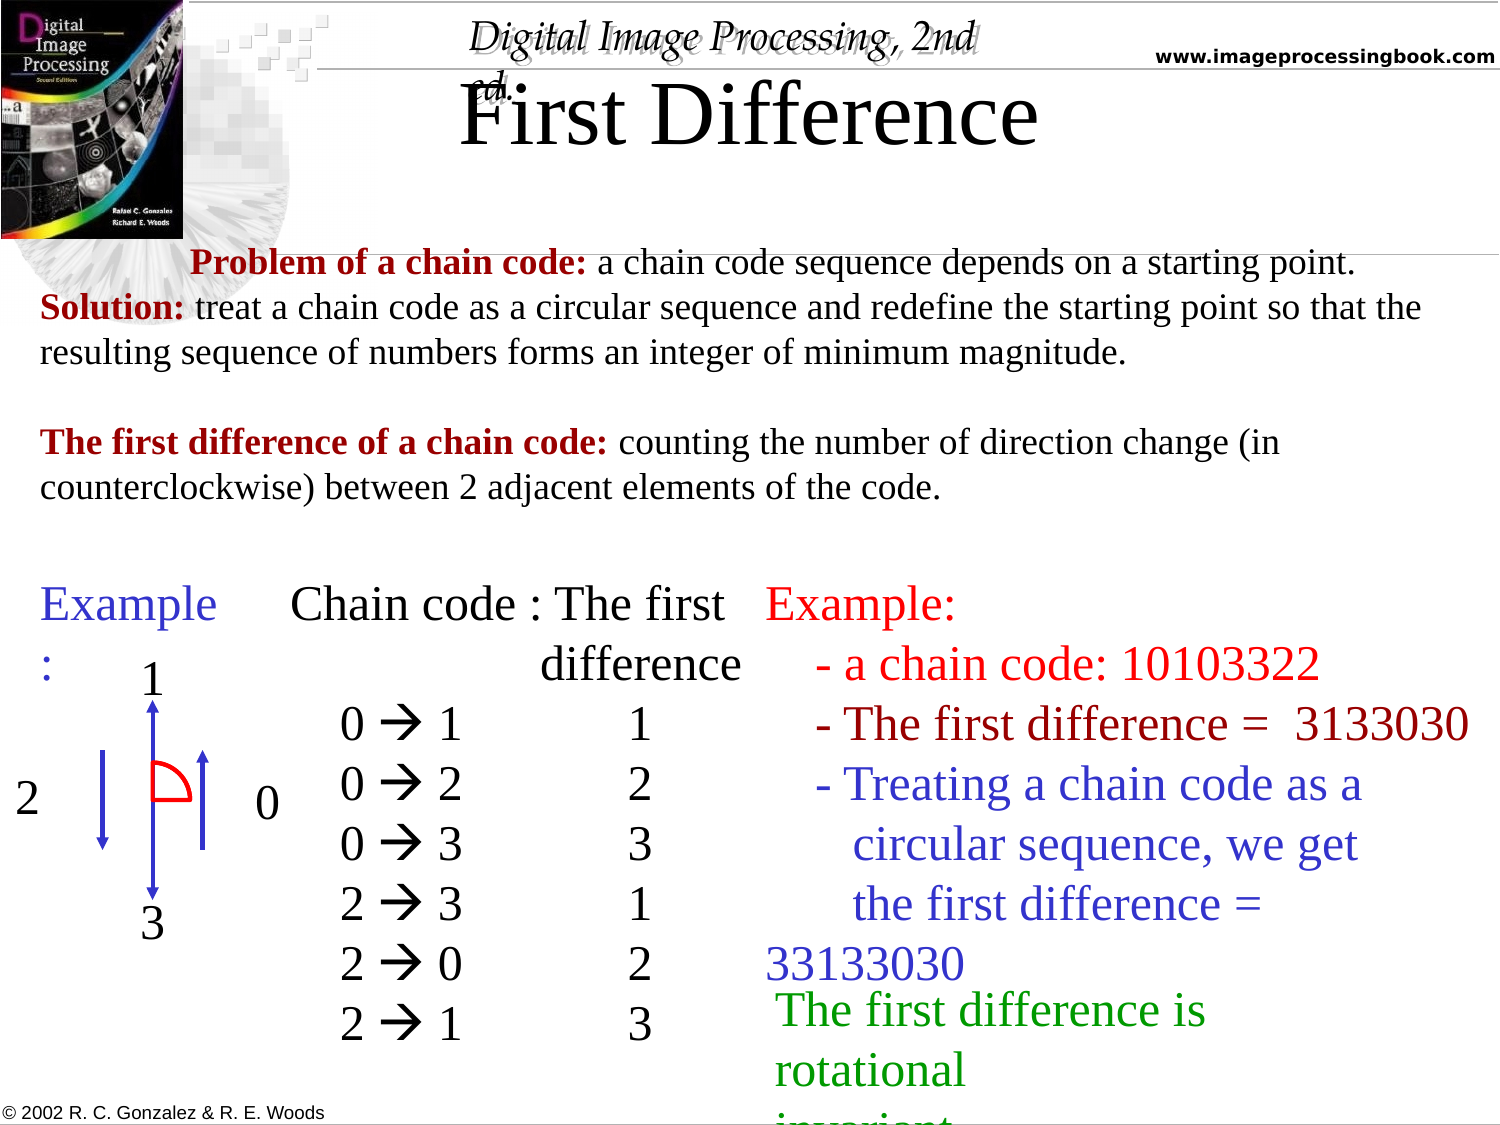

# First Difference
	Problem of a chain code: a chain code sequence depends on a starting point.
Solution: treat a chain code as a circular sequence and redefine the starting point so that the resulting sequence of numbers forms an integer of minimum magnitude.

The first difference of a chain code: counting the number of direction change (in counterclockwise) between 2 adjacent elements of the code.
Example:

Chain code : The first
                    difference
    0 🡪 1	   1
    0 🡪 2	   2
    0 🡪 3	   3
    2 🡪 3	   1
    2 🡪 0	   2
    2 🡪 1 	   3
Example:
    - a chain code: 10103322
    - The first difference =  3133030
    - Treating a chain code as a
       circular sequence, we get
       the first difference = 33133030
1
2

0
3
The first difference is rotational
invariant.